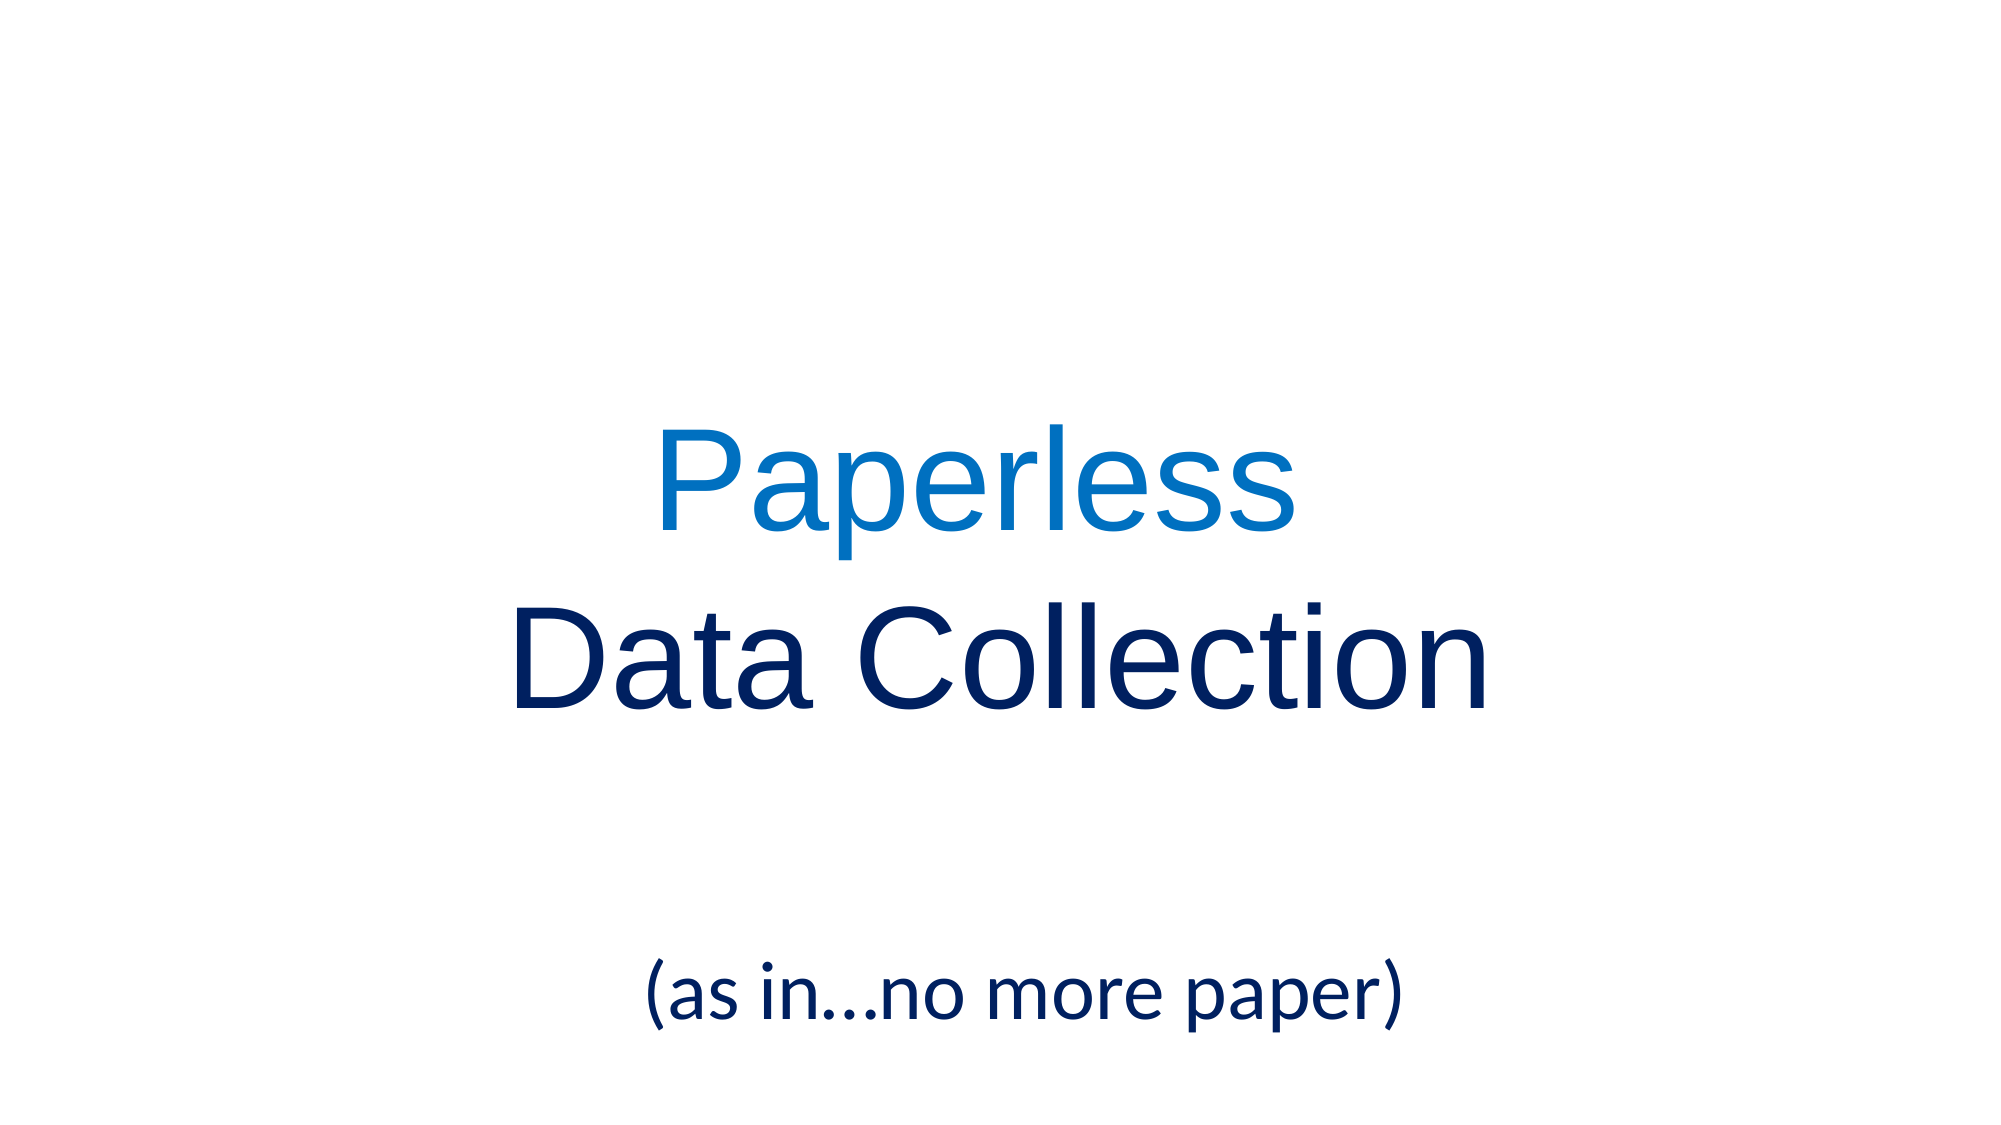

Paperless
Electronic
Efficient
Data Collection
(as in…no more paper)